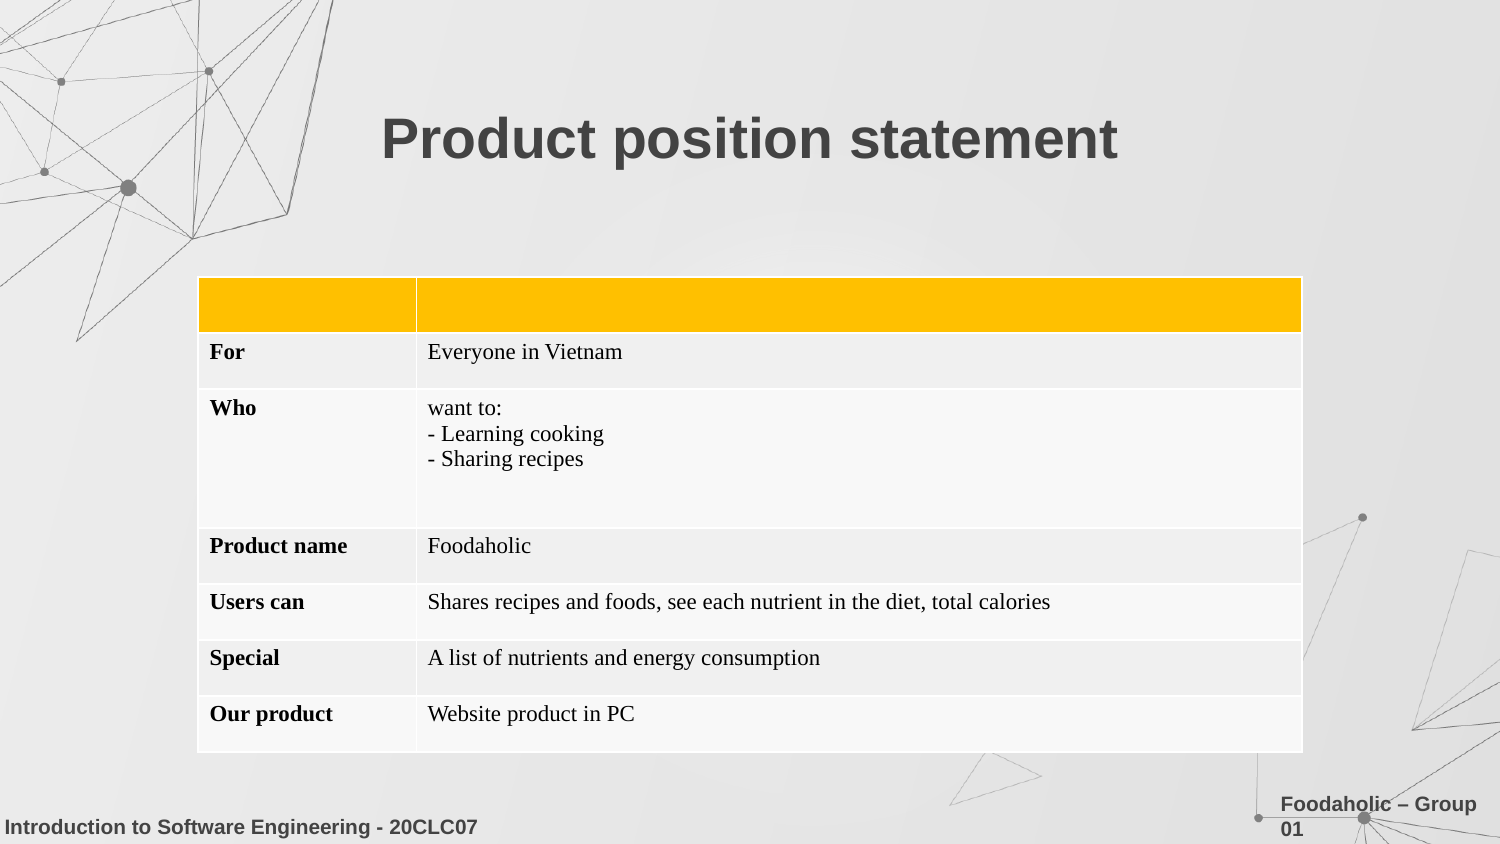

# Product position statement
|  |  |
| --- | --- |
| For | Everyone in Vietnam |
| Who | want to: - Learning cooking - Sharing recipes |
| Product name | Foodaholic |
| Users can | Shares recipes and foods, see each nutrient in the diet, total calories |
| Special | A list of nutrients and energy consumption |
| Our product | Website product in PC |

Introduction to Software Engineering - 20CLC07
Foodaholic – Group 01